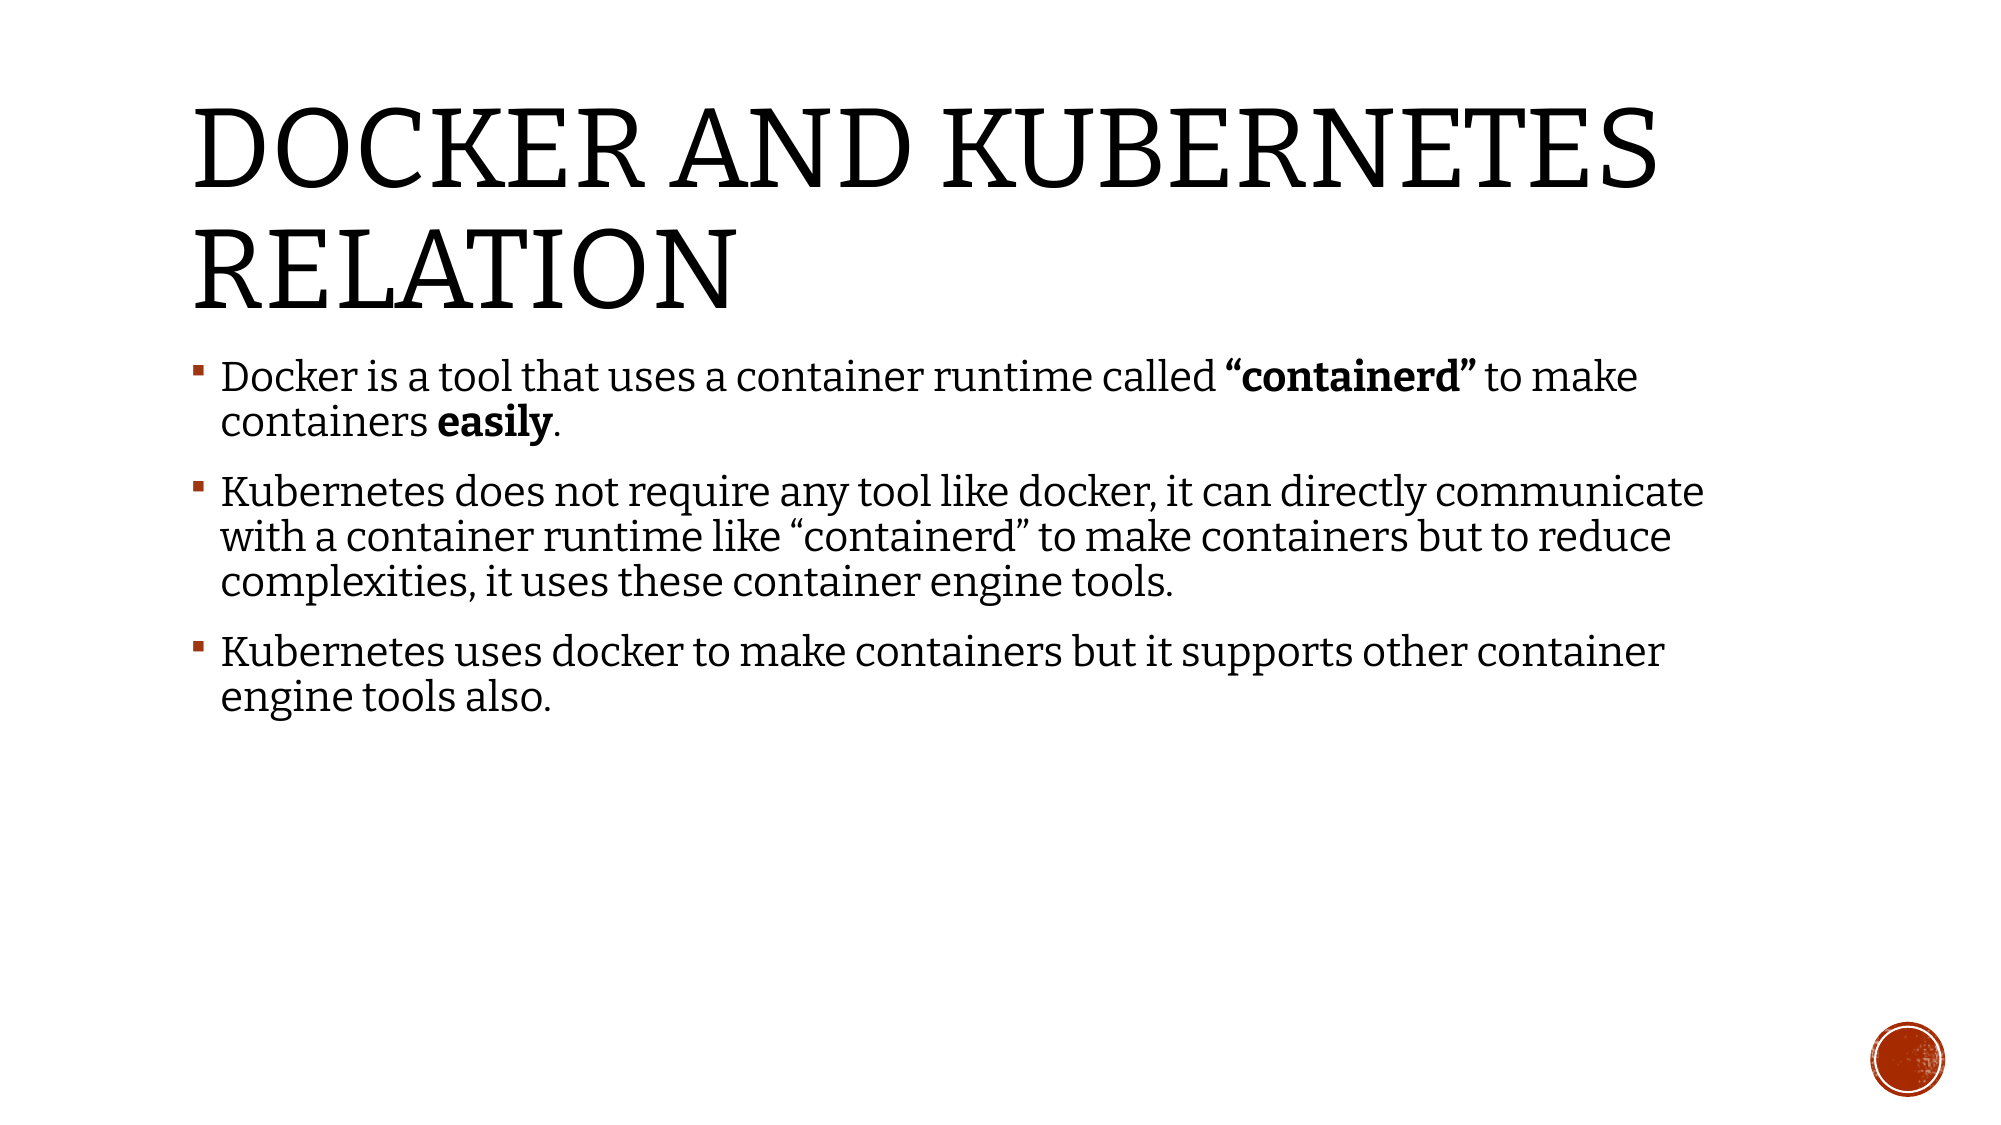

# Docker and kubernetes relation
Docker is a tool that uses a container runtime called “containerd” to make containers easily.
Kubernetes does not require any tool like docker, it can directly communicate with a container runtime like “containerd” to make containers but to reduce complexities, it uses these container engine tools.
Kubernetes uses docker to make containers but it supports other container engine tools also.